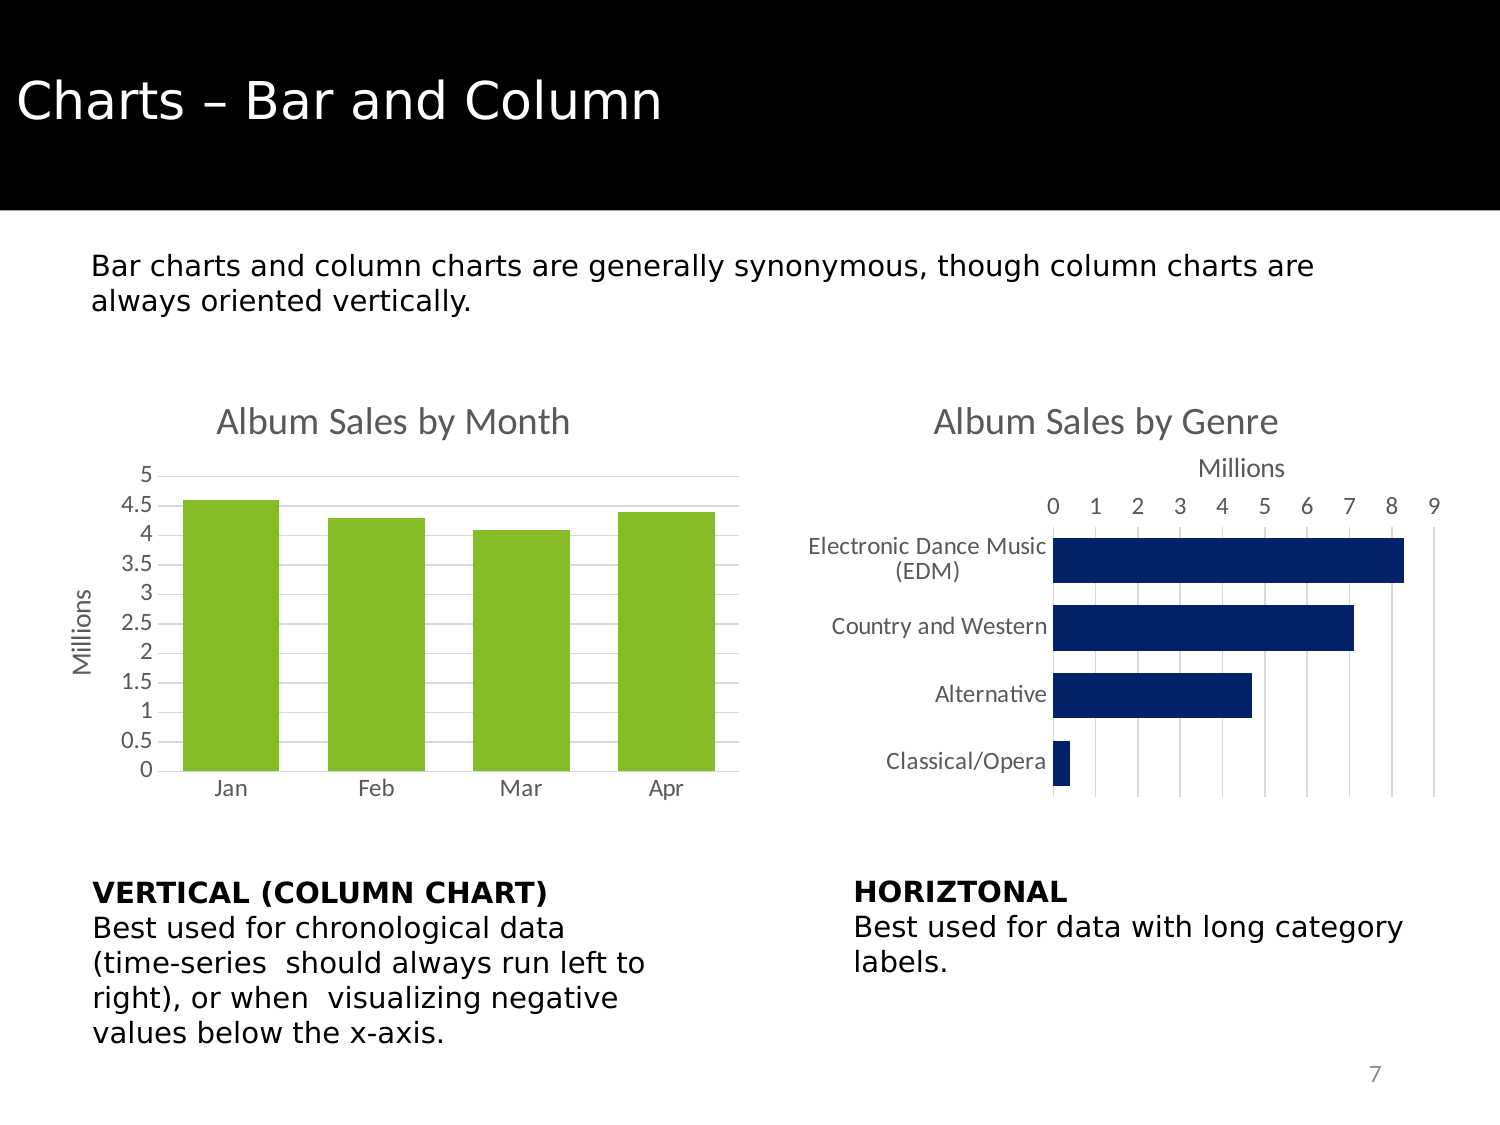

# Charts – Bar and Column
Bar charts and column charts are generally synonymous, though column charts are always oriented vertically.

### Chart: Album Sales by Month

| Category | Series 1 |
|---|---|
| Jan | 4.6 |
| Feb | 4.3 |
| Mar | 4.1 |
| Apr | 4.4 |

### Chart: Album Sales by Genre

| Category | Series 1 |
|---|---|
| Electronic Dance Music (EDM) | 8.3 |
| Country and Western | 7.1 |
| Alternative | 4.7 |
| Classical/Opera | 0.4 |
HORIZTONAL
Best used for data with long category labels.
VERTICAL (COLUMN CHART)
Best used for chronological data (time-series  should always run left to right), or when  visualizing negative values below the x-axis.
7